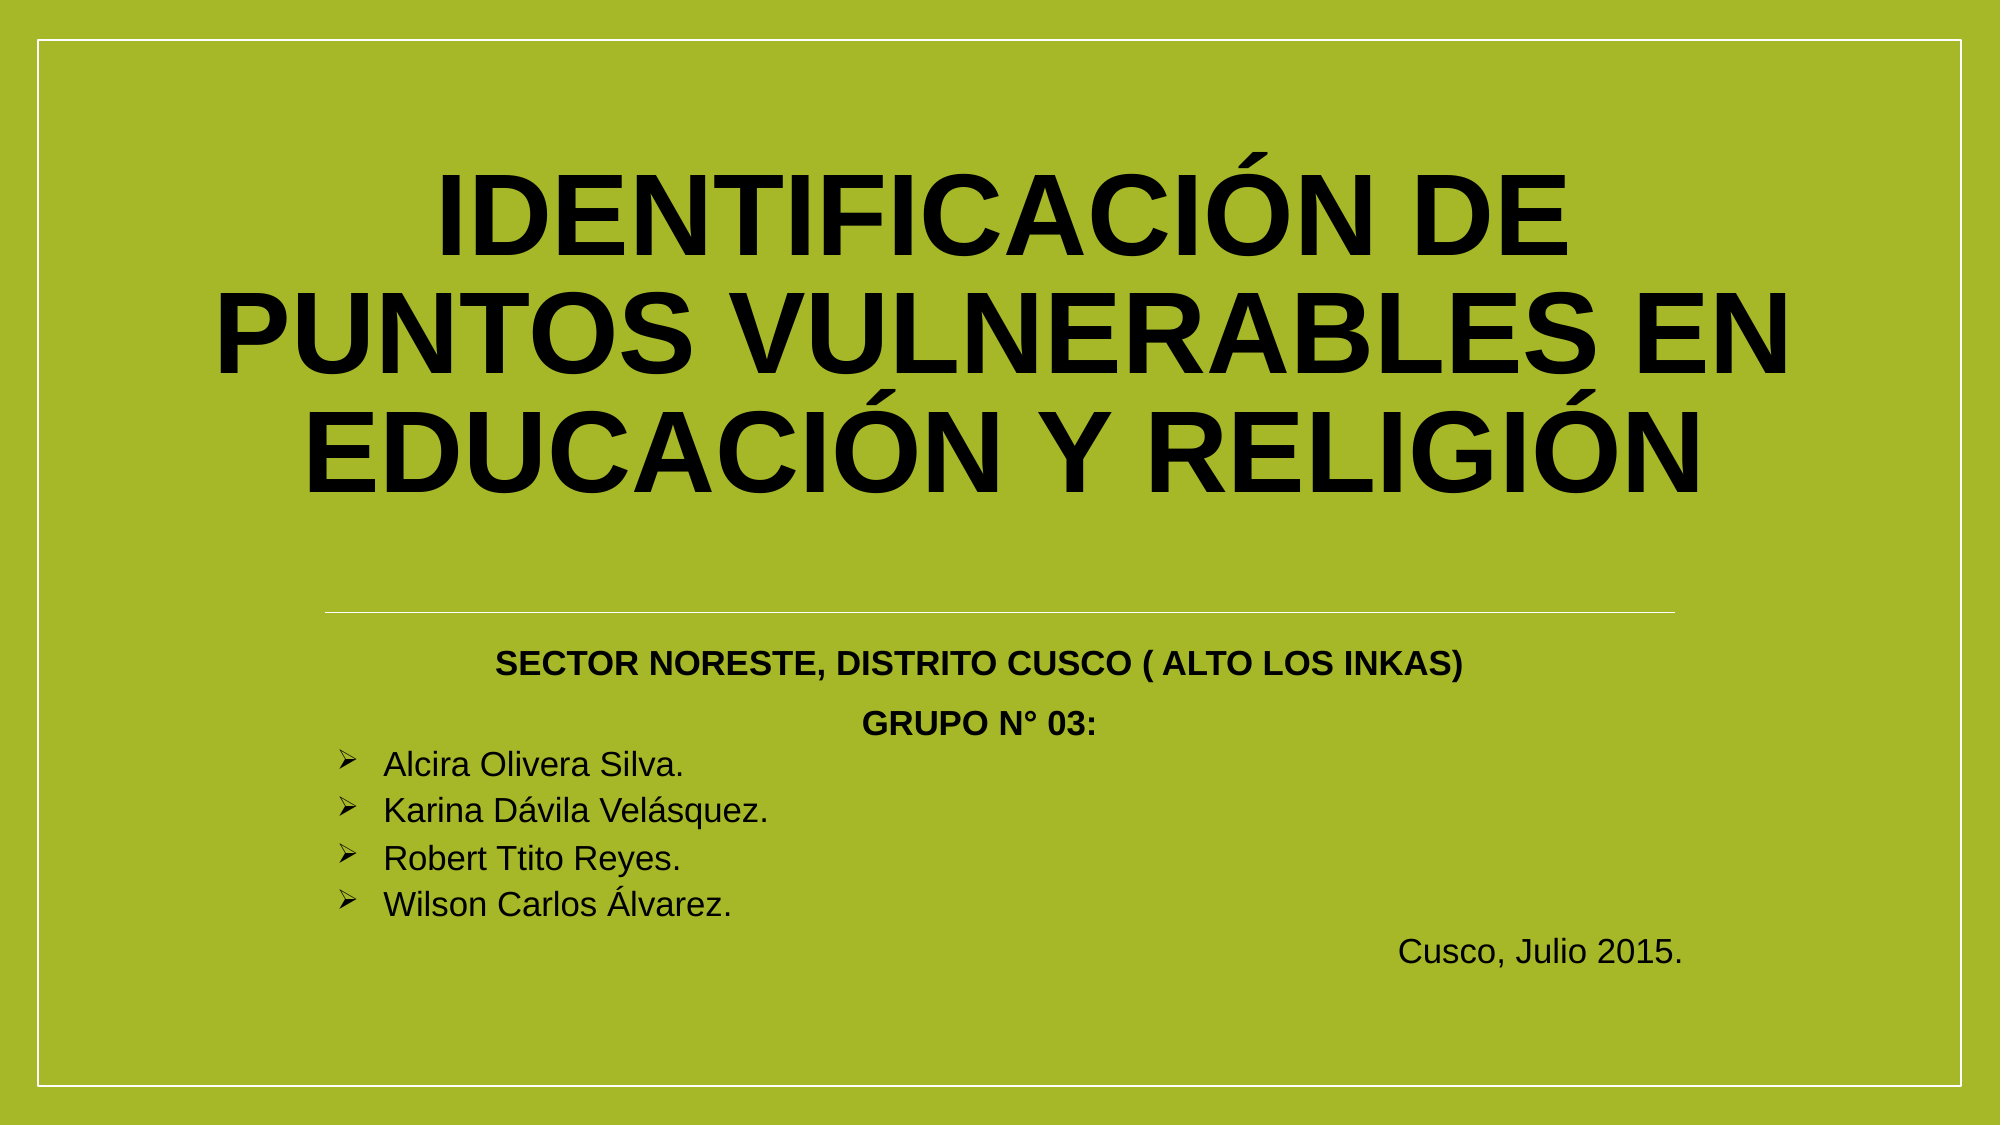

# IDENTIFICACIÓN DE PUNTOS VULNERABLES EN EDUCACIÓN Y RELIGIÓN
SECTOR NORESTE, DISTRITO CUSCO ( ALTO LOS INKAS)
GRUPO N° 03:
Alcira Olivera Silva.
Karina Dávila Velásquez.
Robert Ttito Reyes.
Wilson Carlos Álvarez.
Cusco, Julio 2015.